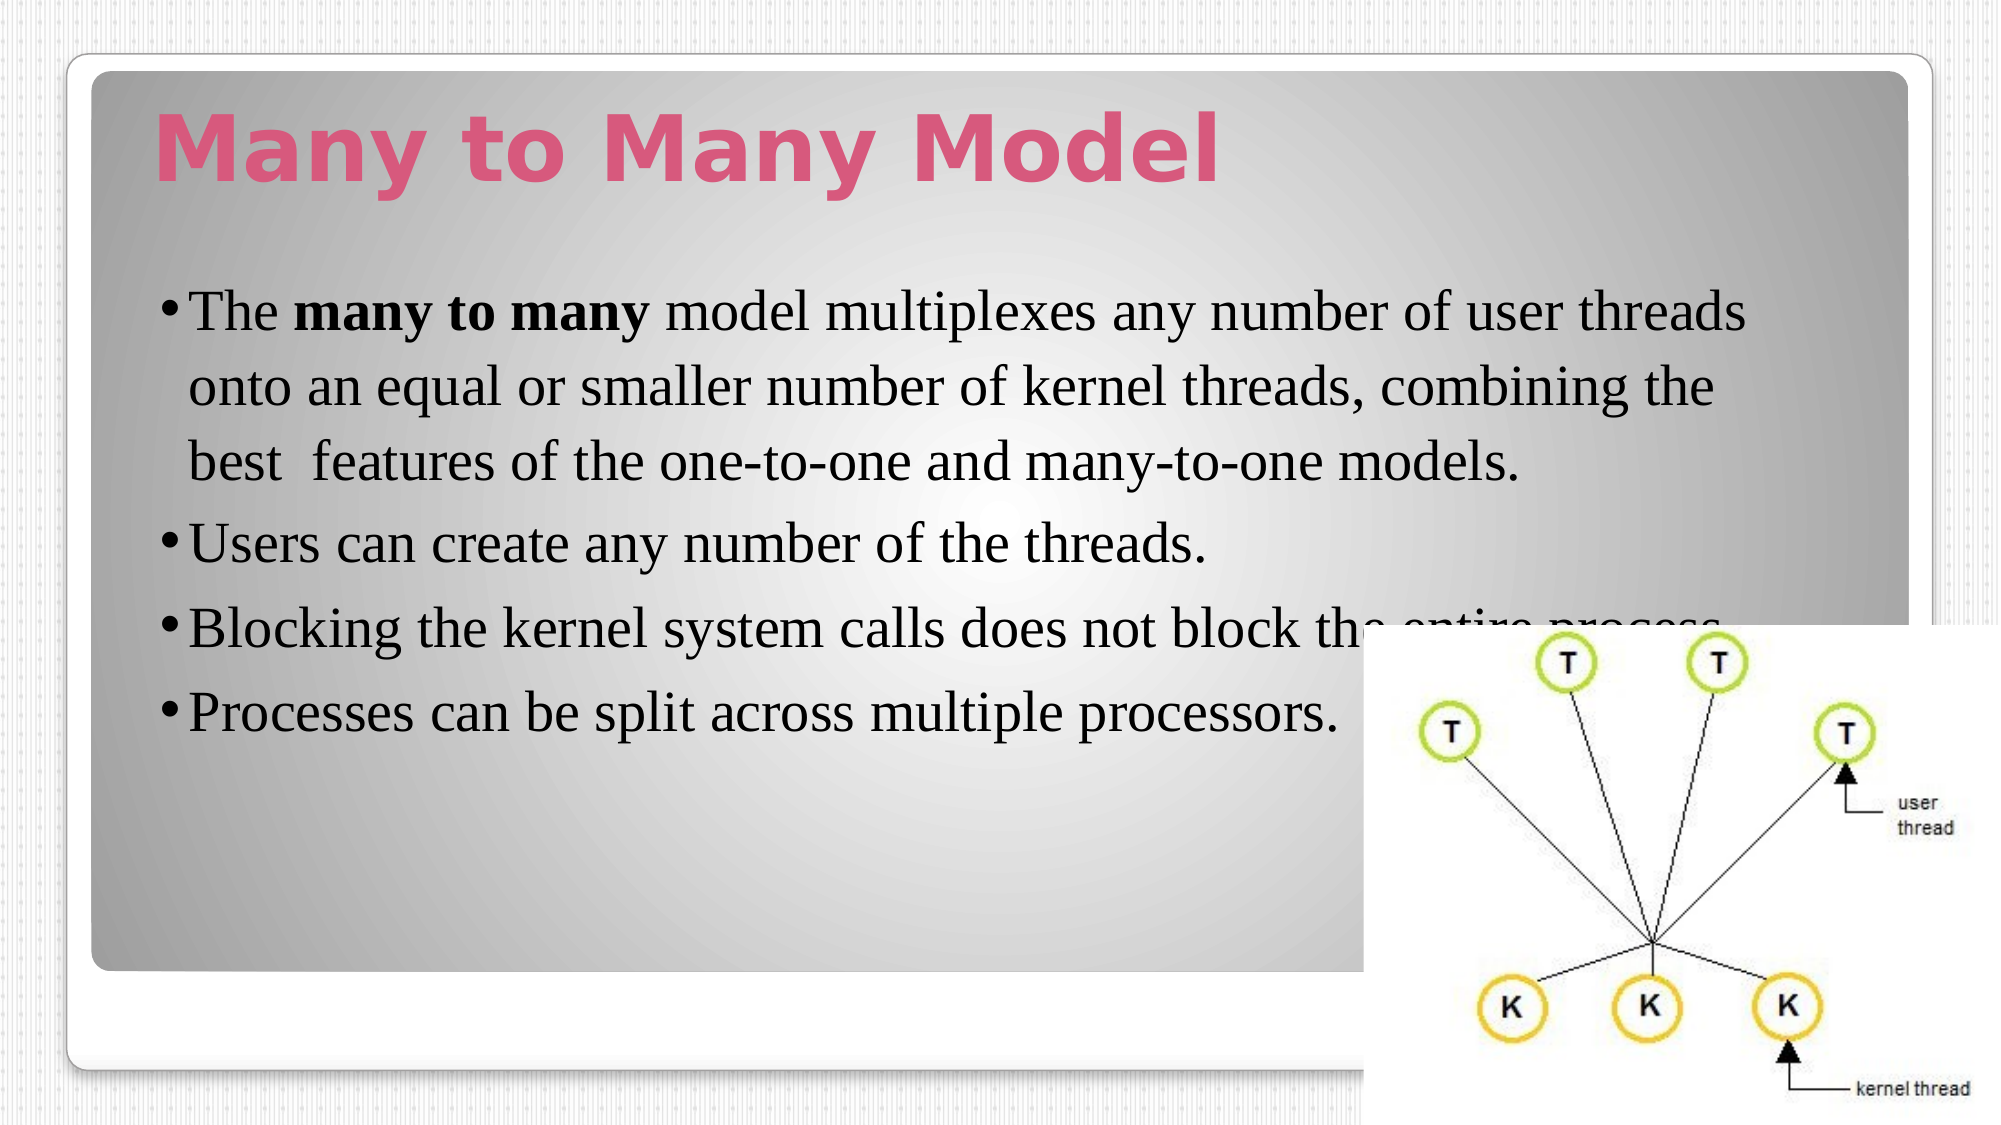

# Many to Many Model
The many to many model multiplexes any number of user threads  onto an equal or smaller number of kernel threads, combining the best  features of the one-to-one and many-to-one models.
Users can create any number of the threads.
Blocking the kernel system calls does not block the entire process.
Processes can be split across multiple processors.